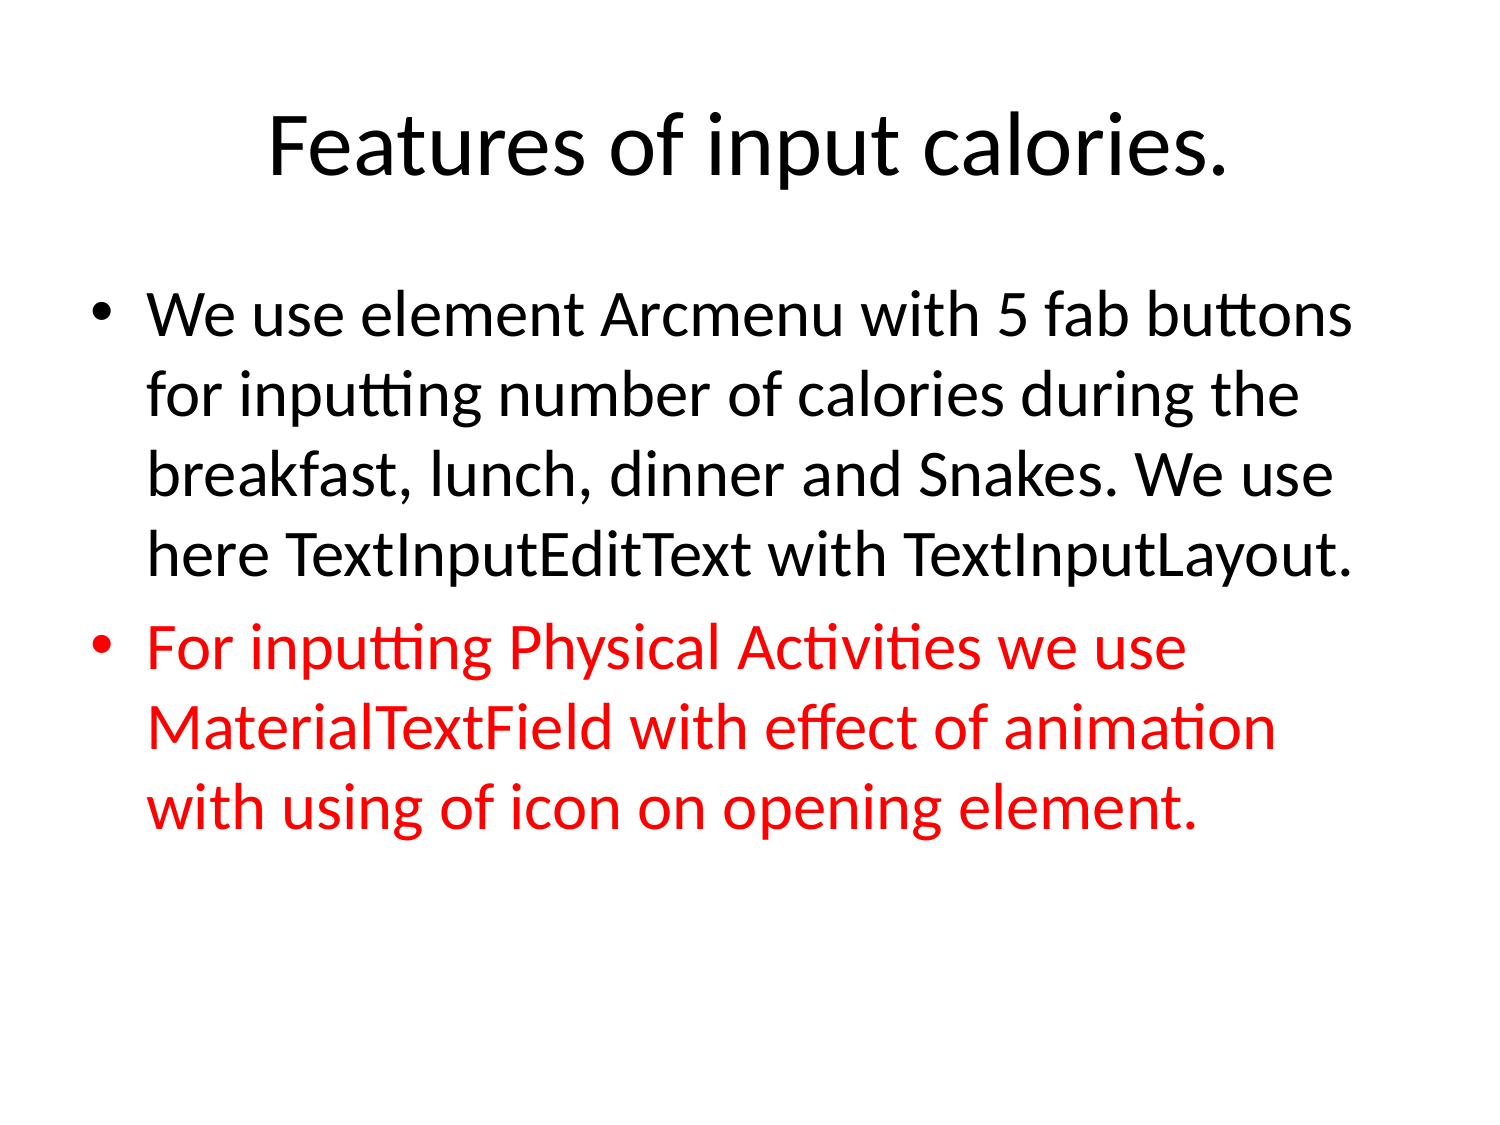

# Features of input calories.
We use element Arcmenu with 5 fab buttons for inputting number of calories during the breakfast, lunch, dinner and Snakes. We use here TextInputEditText with TextInputLayout.
For inputting Physical Activities we use     MaterialTextField with effect of animation with using of icon on opening element.